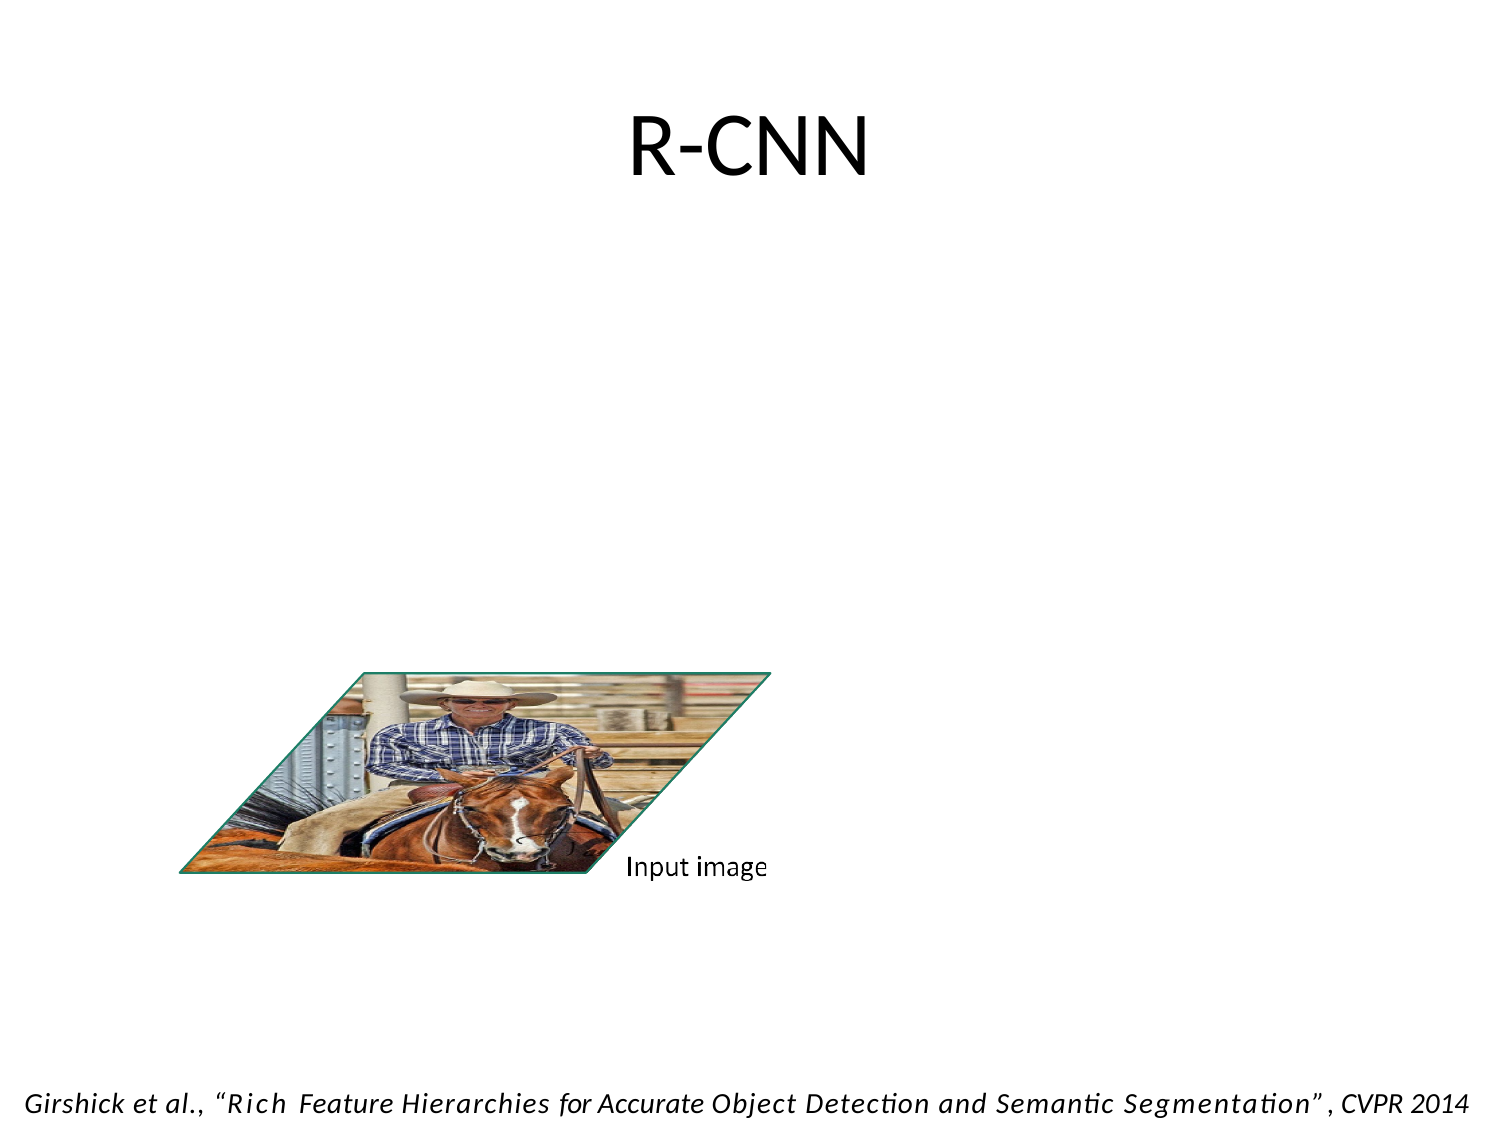

# R-CNN

May 10, 2017
Fei-Fei Li & Justin Johnson & Serena Yeung
Lecture 11 -
158
Girshick et al., “Rich Feature Hierarchies for Accurate Object Detection and Semantic Segmentation”, CVPR 2014